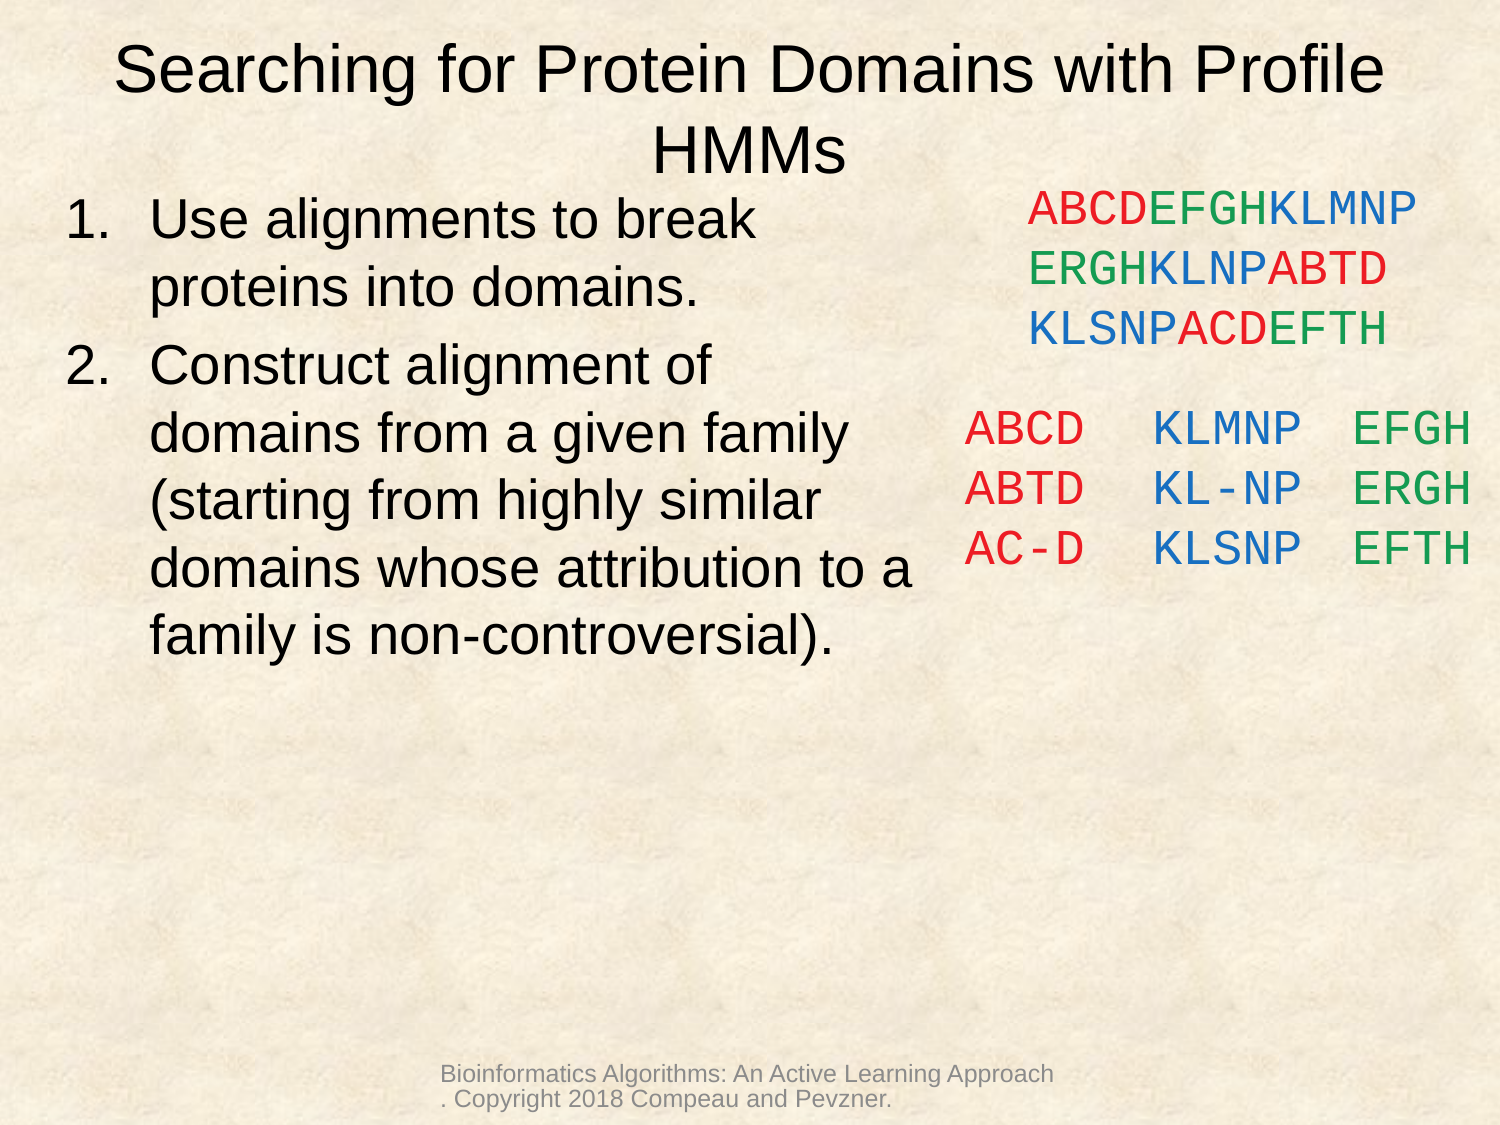

# Searching for Protein Domains with Profile HMMs
ABCDEFGHKLMNP
ERGHKLNPABTD
KLSNPACDEFTH
Use alignments to break proteins into domains.
Construct alignment of domains from a given family (starting from highly similar domains whose attribution to a family is non-controversial).
ABCD
ABTD
AC-D
KLMNP
KL-NP
KLSNP
EFGH
ERGH
EFTH
Bioinformatics Algorithms: An Active Learning Approach. Copyright 2018 Compeau and Pevzner.